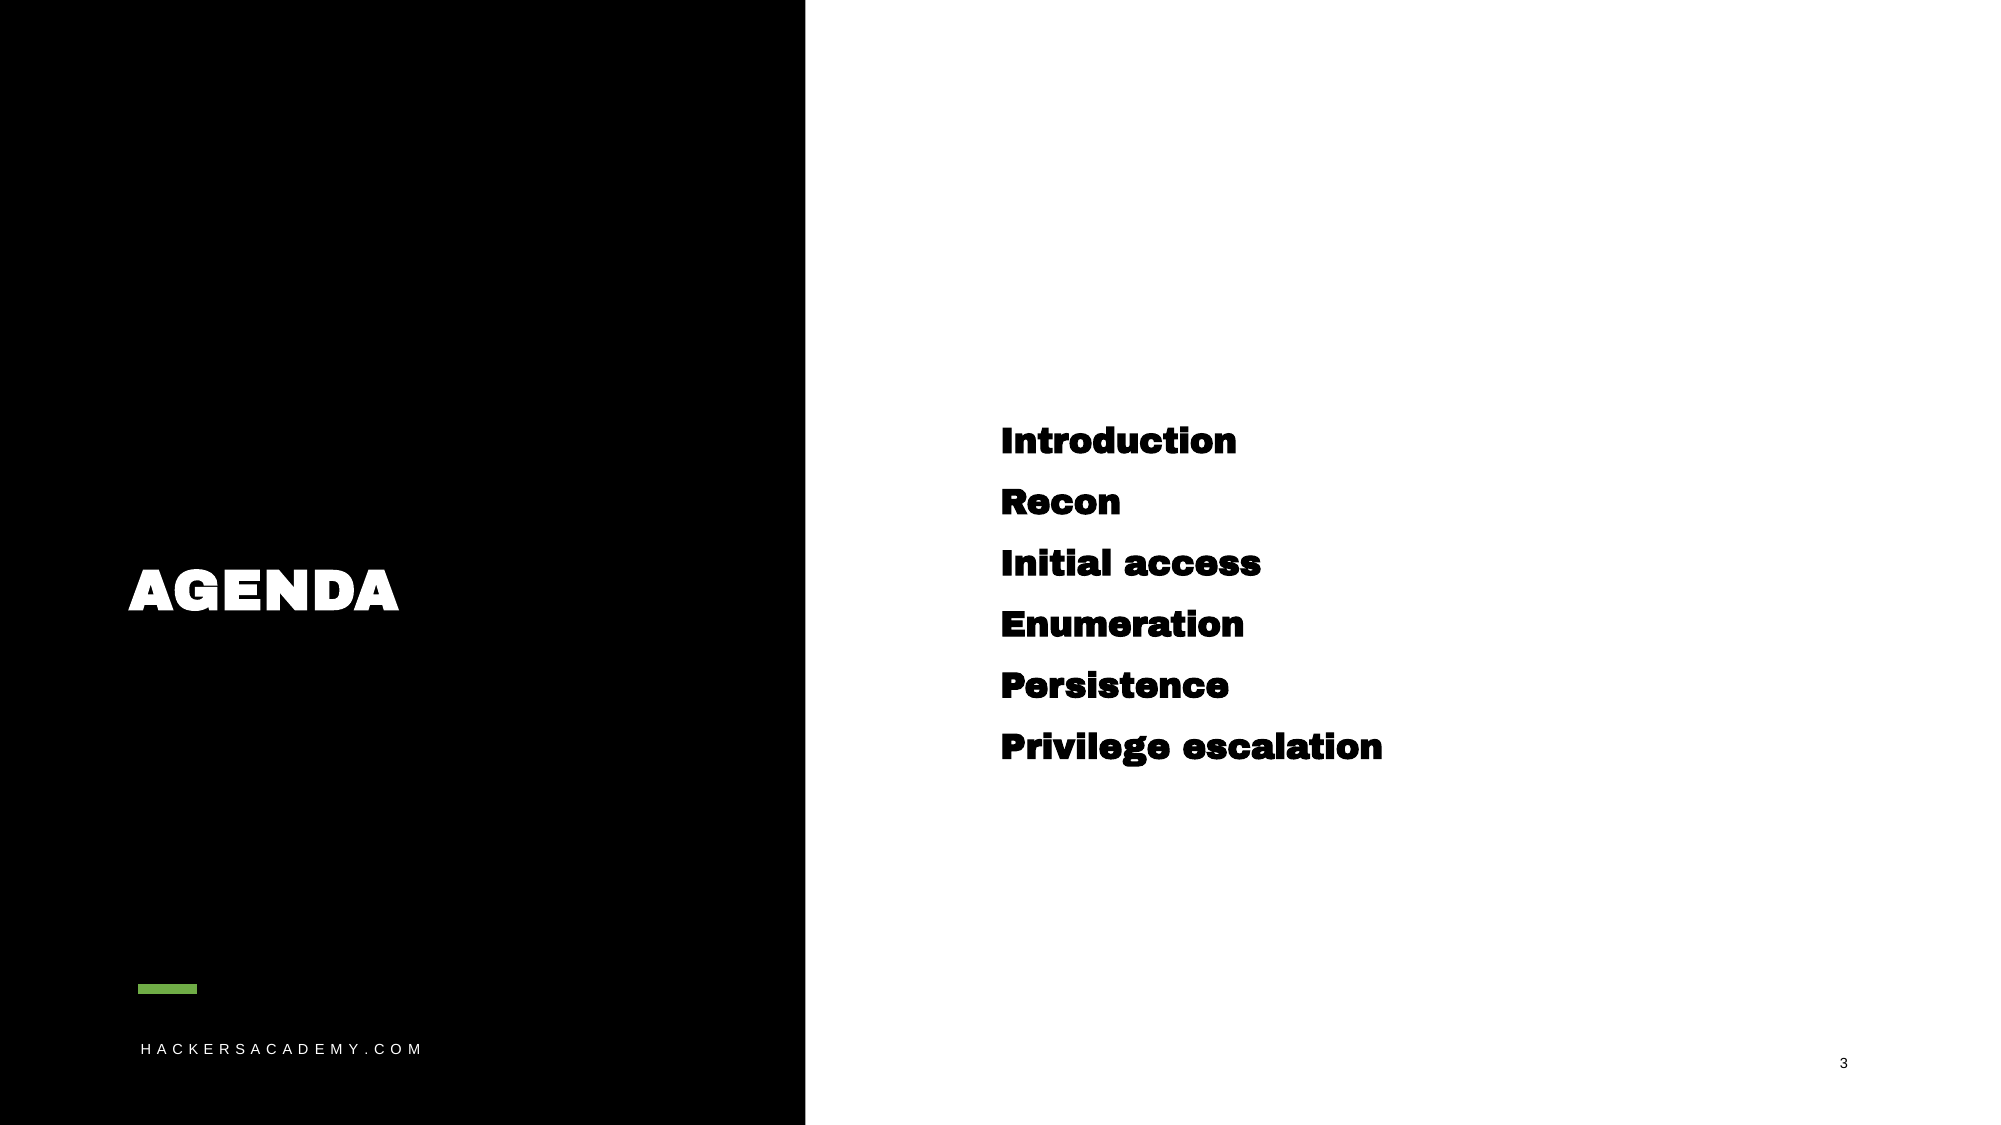

Introduction
Recon
Initial access Enumeration Persistence Privilege escalation
AGENDA
H A C K E R S A C A D E M Y . C O M
3